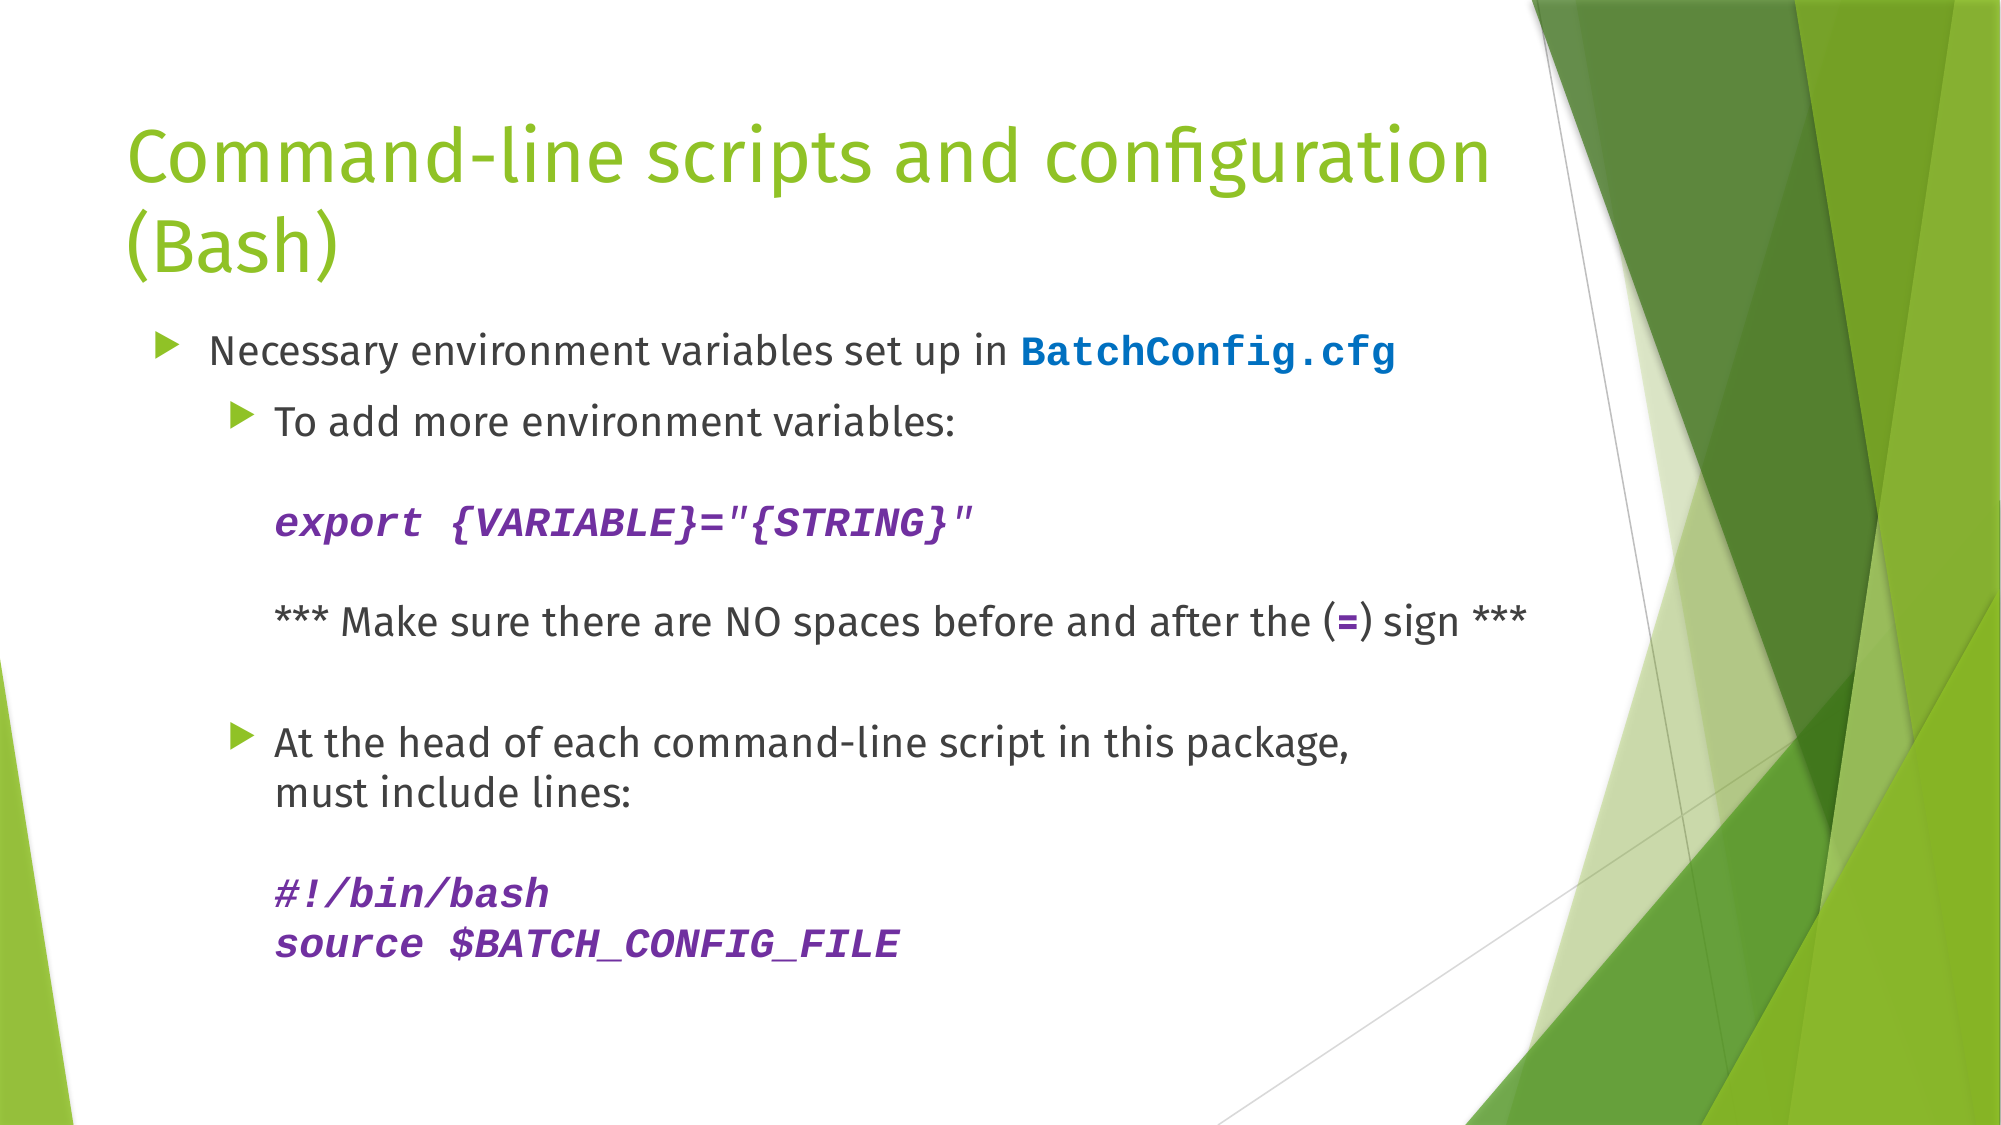

# Command-line scripts and configuration (Bash)
Necessary environment variables set up in BatchConfig.cfg
To add more environment variables:
export {VARIABLE}="{STRING}"
*** Make sure there are NO spaces before and after the (=) sign ***
At the head of each command-line script in this package,
must include lines:
#!/bin/bash
source $BATCH_CONFIG_FILE